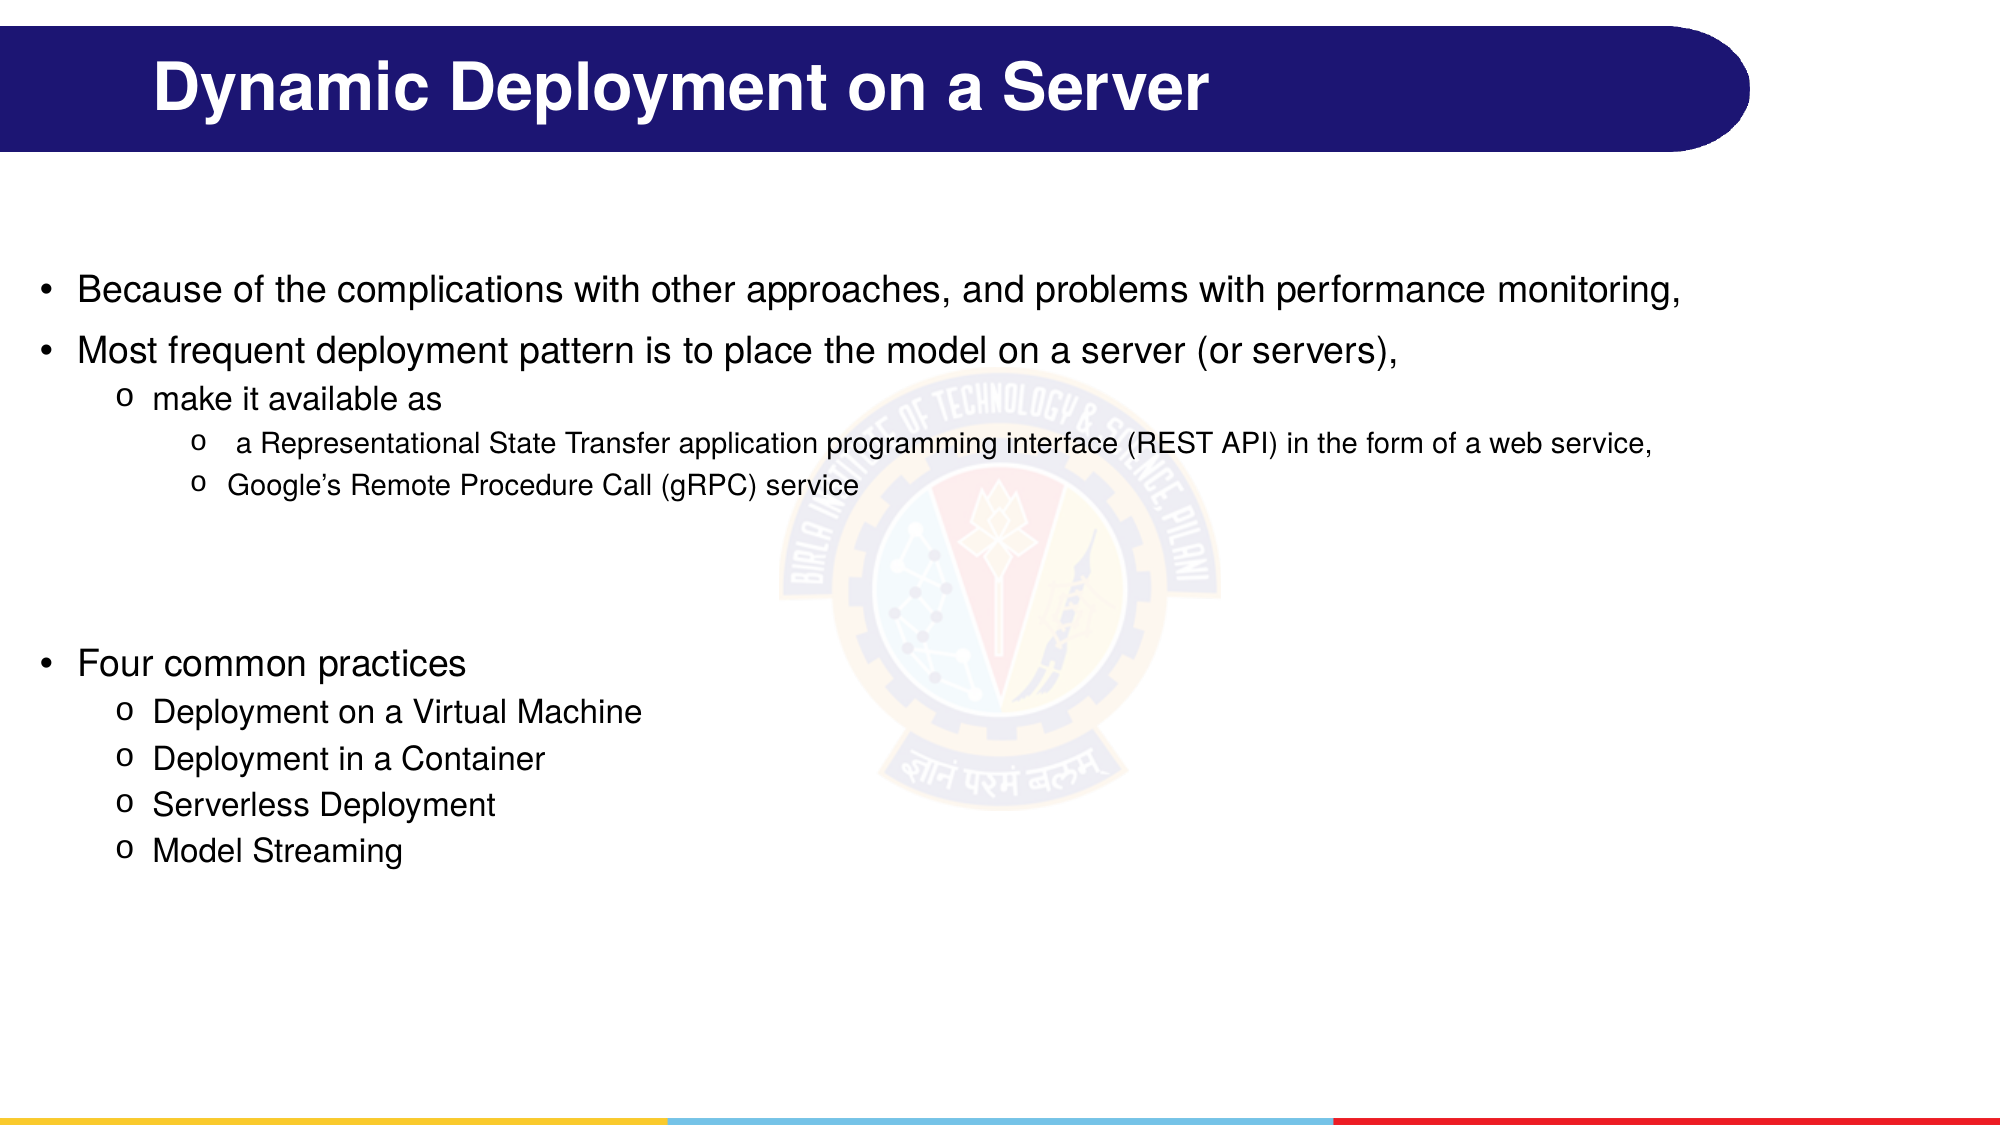

# Dynamic Deployment on a Server

Because of the complications with other approaches, and problems with performance monitoring,
Most frequent deployment pattern is to place the model on a server (or servers),
make it available as
 a Representational State Transfer application programming interface (REST API) in the form of a web service,
Google’s Remote Procedure Call (gRPC) service

Four common practices
Deployment on a Virtual Machine
Deployment in a Container
Serverless Deployment
Model Streaming